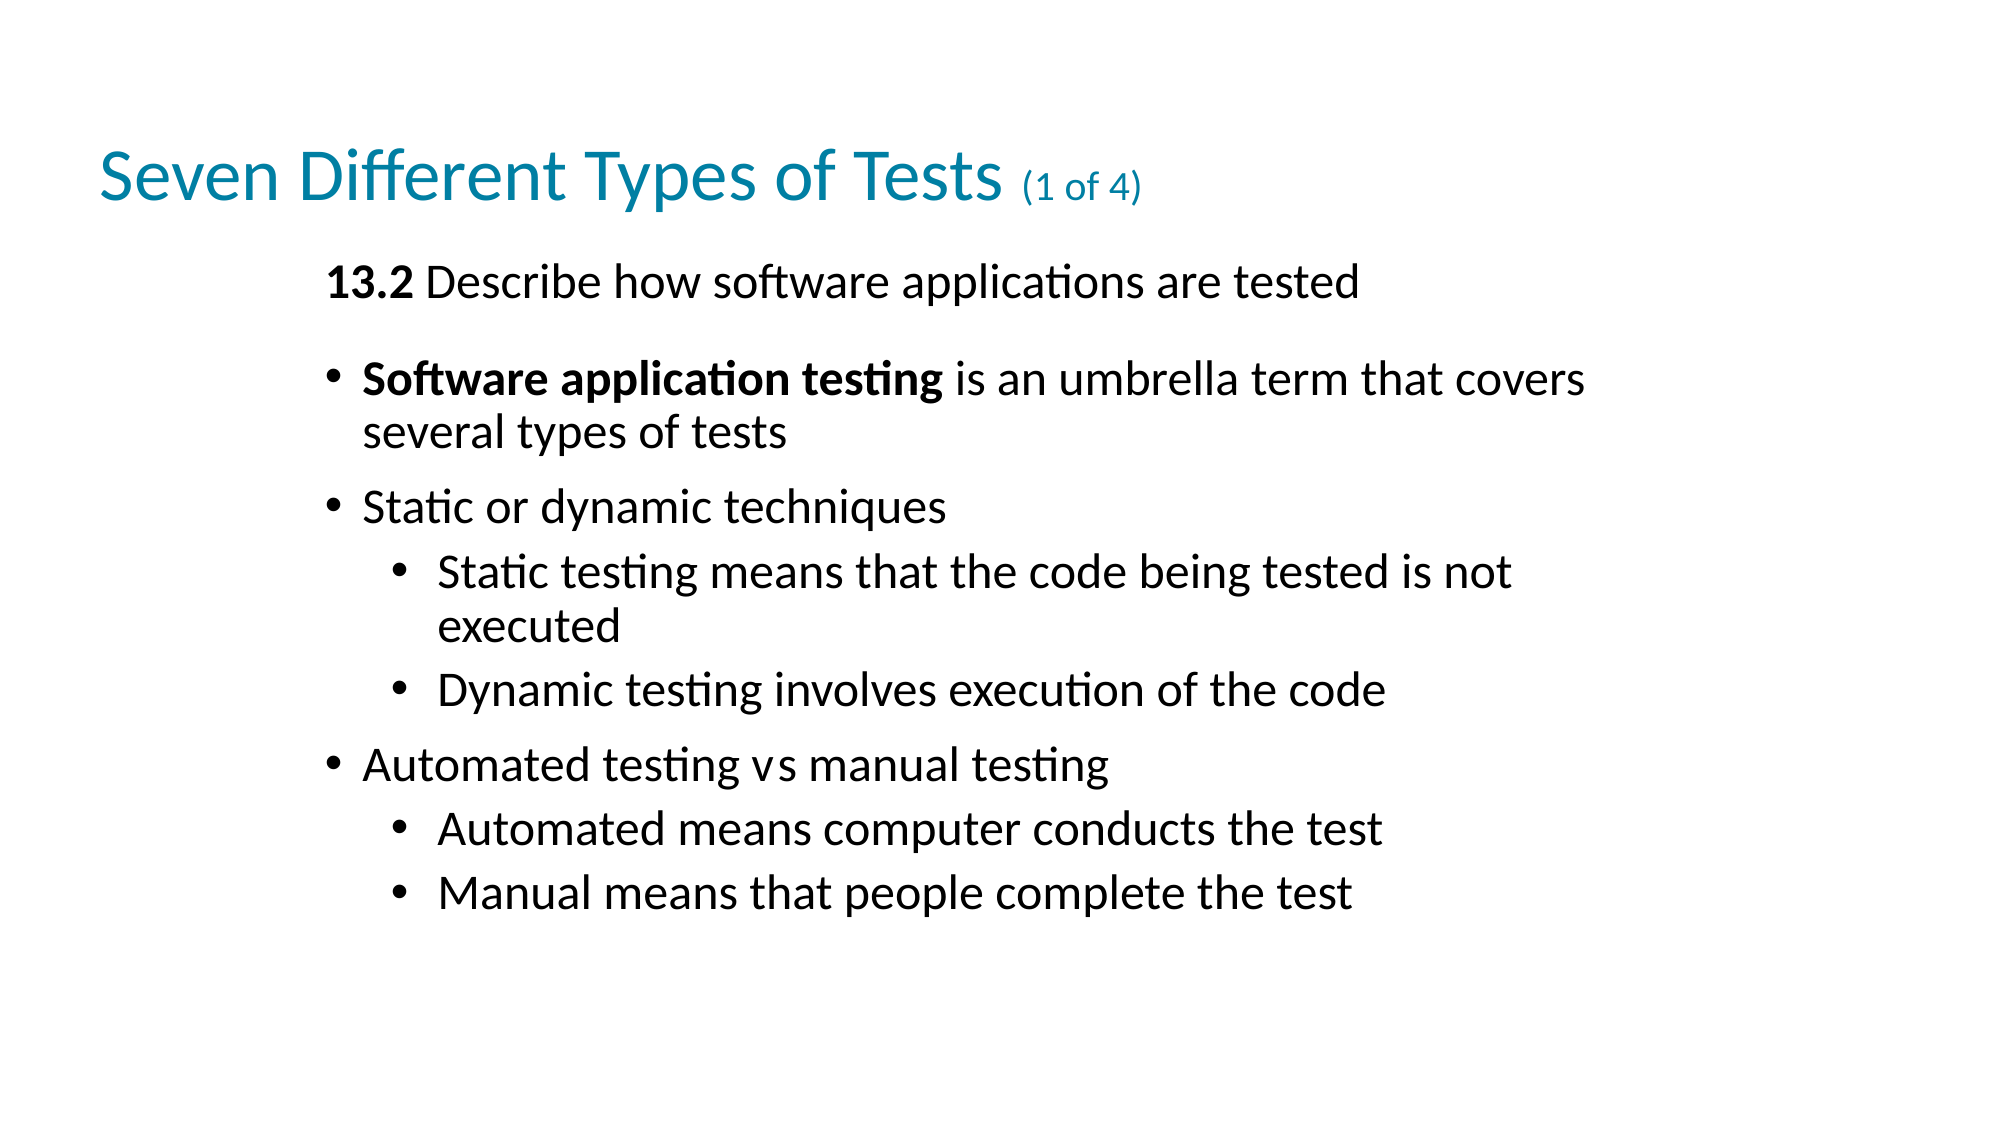

# Seven Different Types of Tests (1 of 4)
13.2 Describe how software applications are tested
Software application testing is an umbrella term that covers several types of tests
Static or dynamic techniques
Static testing means that the code being tested is not executed
Dynamic testing involves execution of the code
Automated testing versus manual testing
Automated means computer conducts the test
Manual means that people complete the test